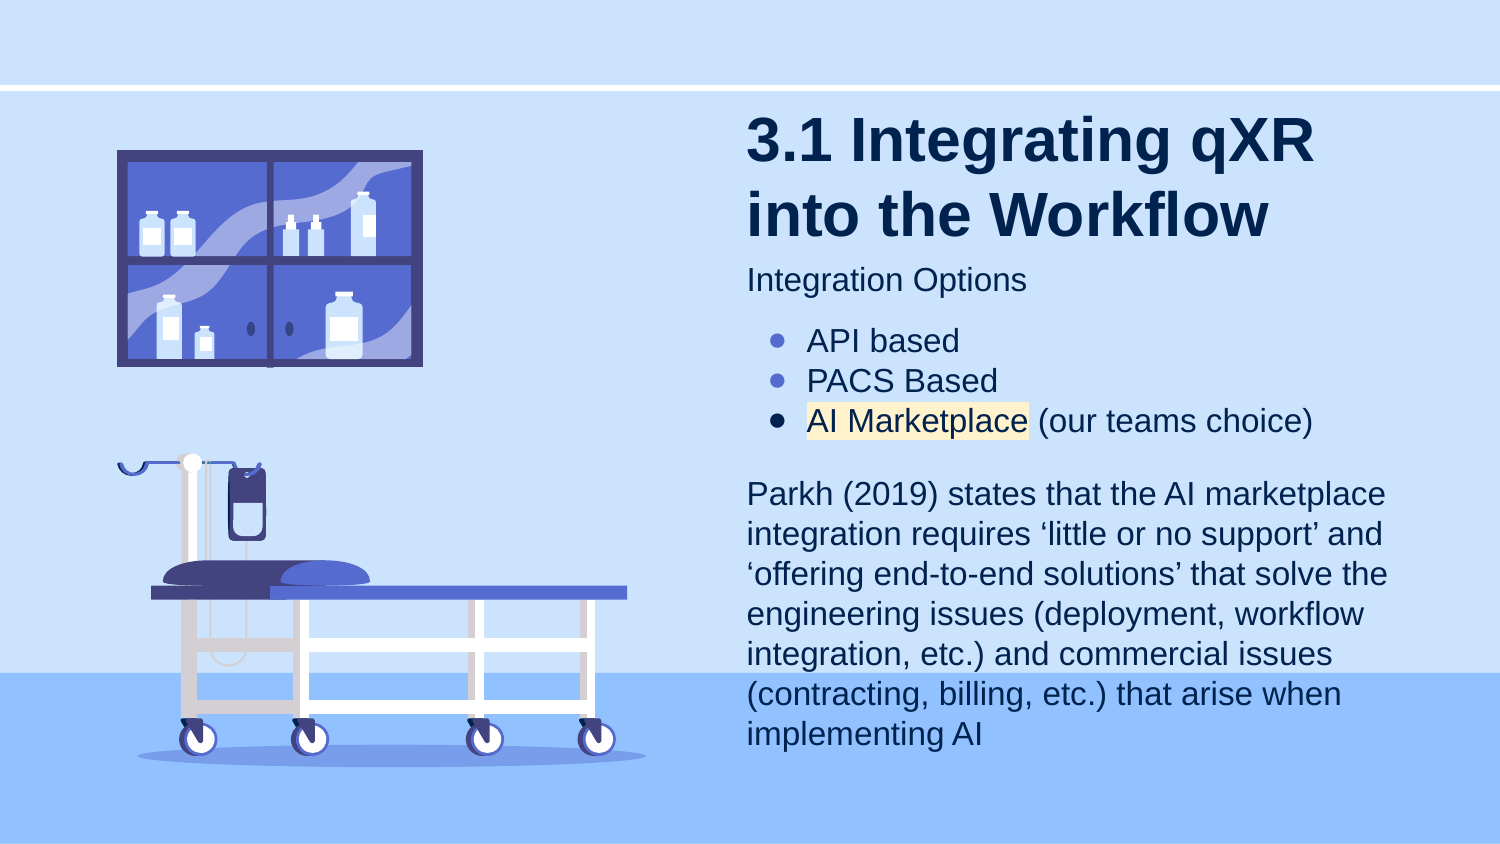

3.1 Integrating qXR into the Workflow

Integration Options
API based
PACS Based
AI Marketplace (our teams choice)
Parkh (2019) states that the AI marketplace integration requires ‘little or no support’ and ‘offering end-to-end solutions’ that solve the engineering issues (deployment, workflow integration, etc.) and commercial issues (contracting, billing, etc.) that arise when implementing AI